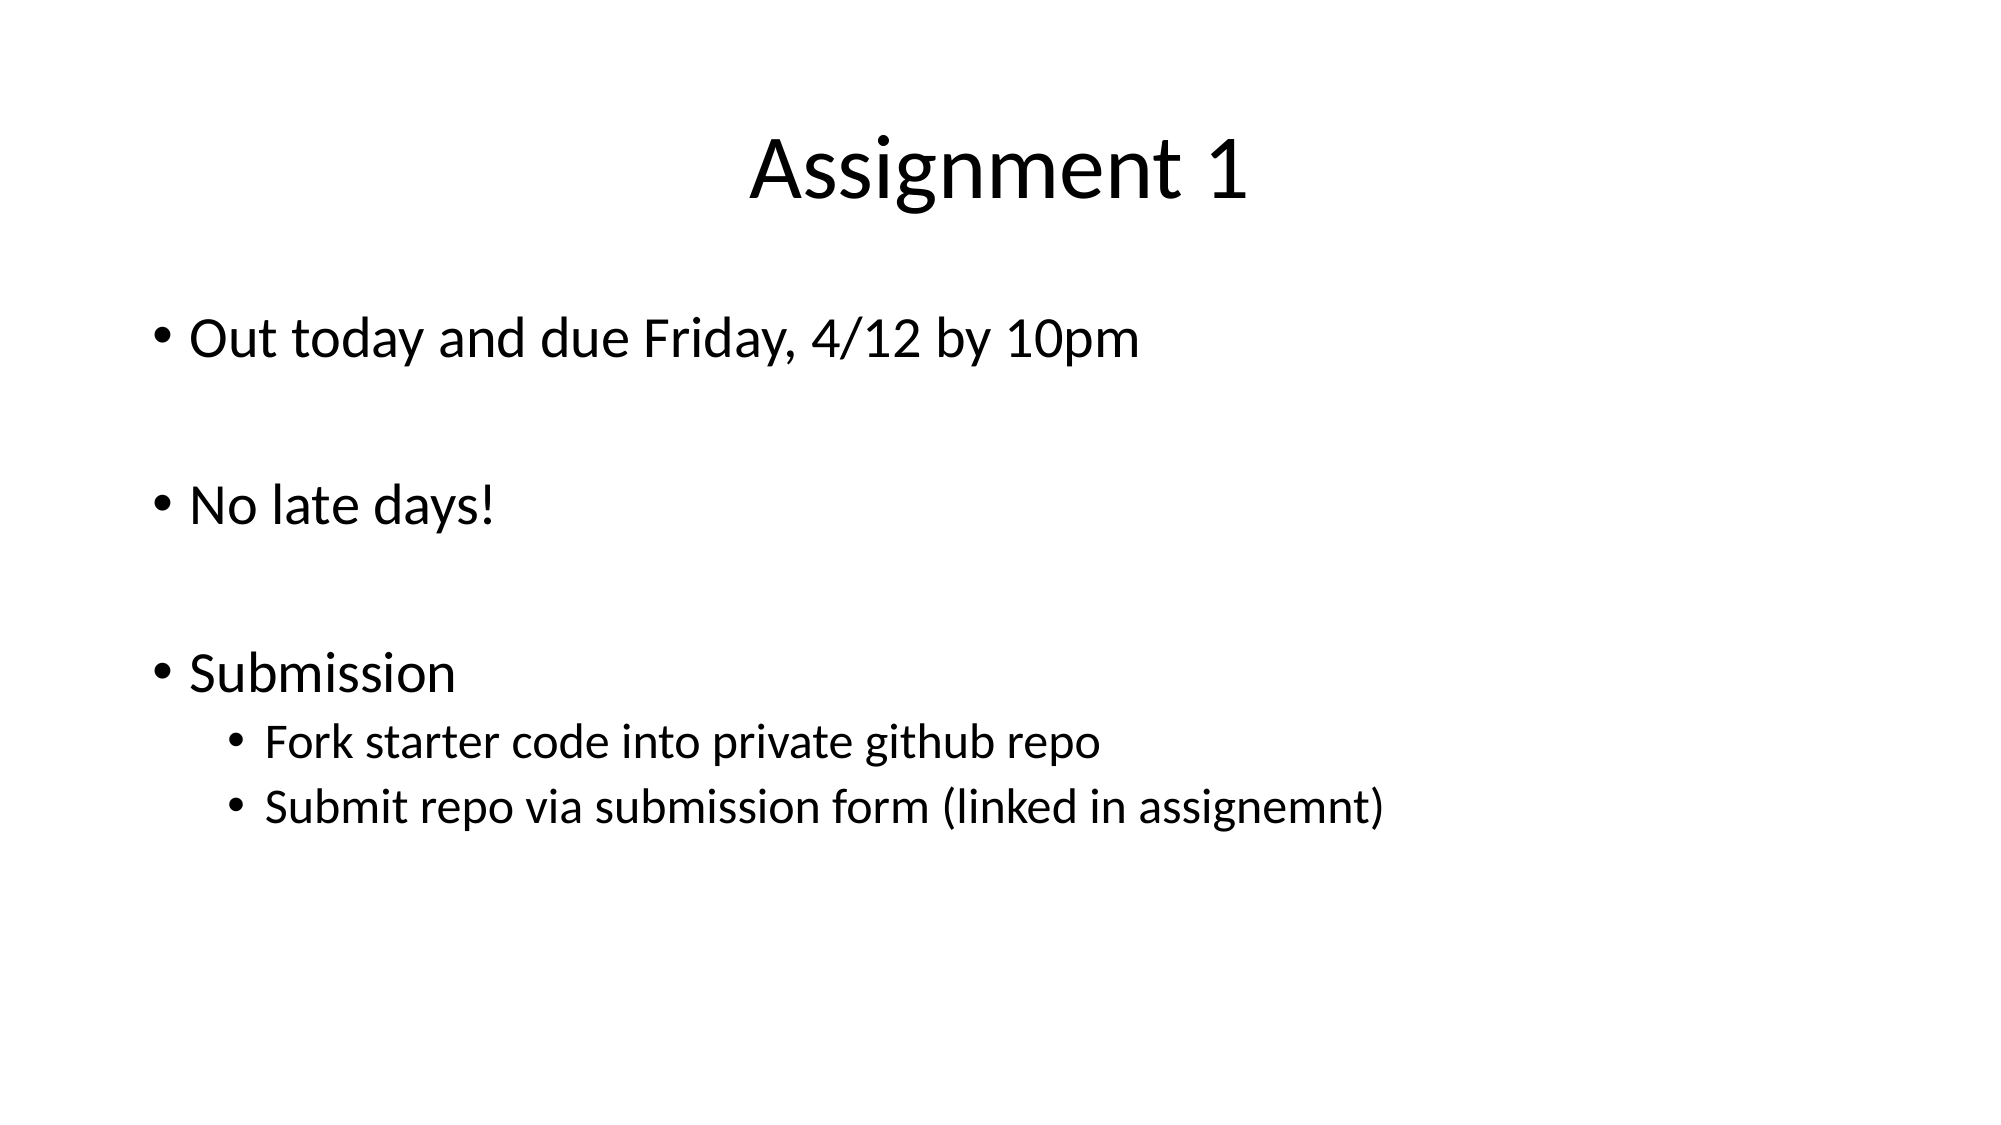

# Assignment 1
Out today and due Friday, 4/12 by 10pm

No late days!

Submission
Fork starter code into private github repo
Submit repo via submission form (linked in assignemnt)